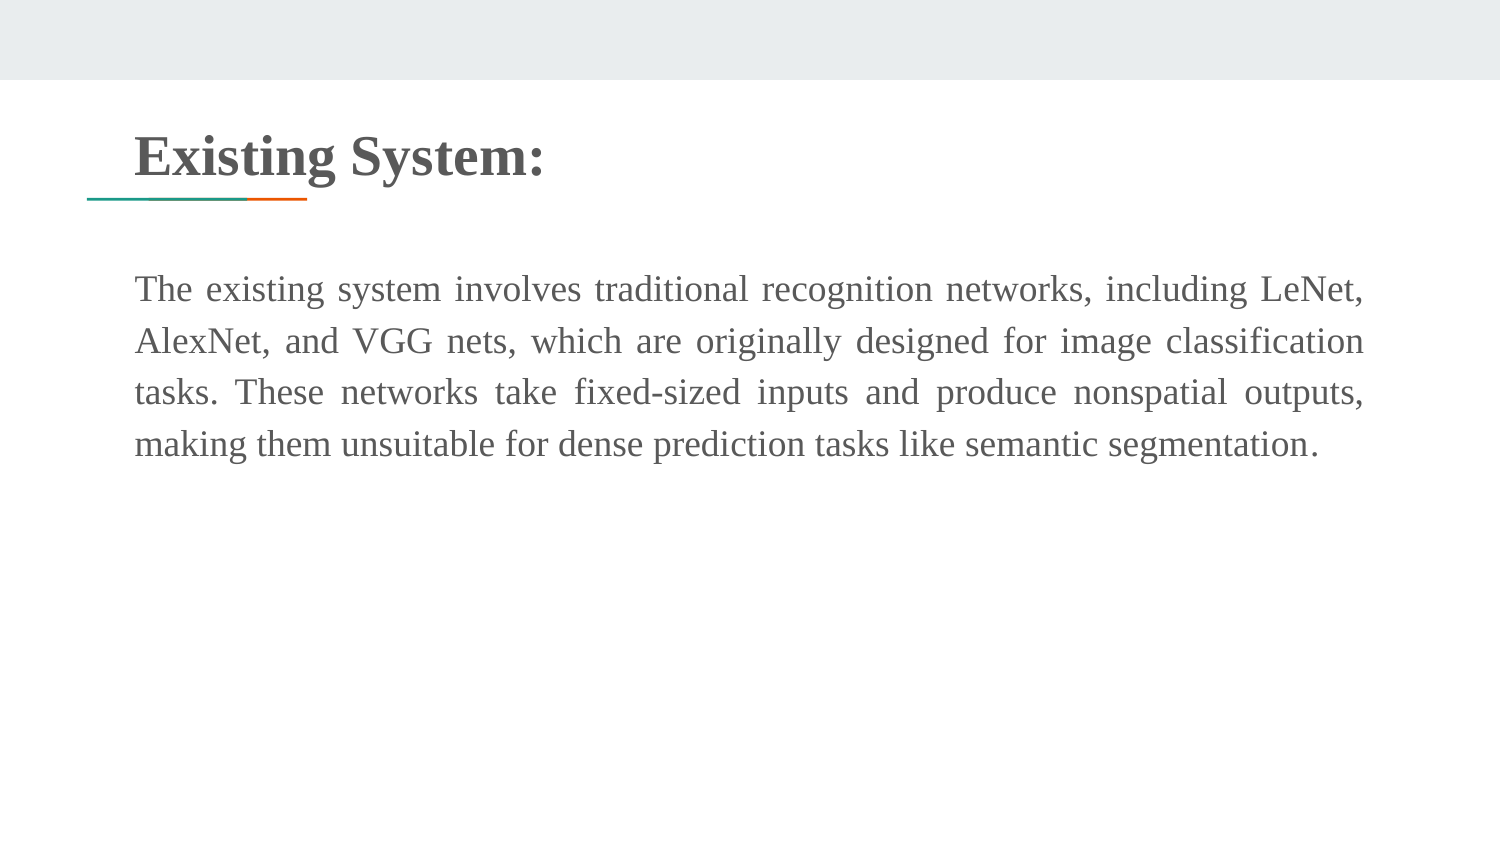

# Existing System:
The existing system involves traditional recognition networks, including LeNet, AlexNet, and VGG nets, which are originally designed for image classification tasks. These networks take fixed-sized inputs and produce nonspatial outputs, making them unsuitable for dense prediction tasks like semantic segmentation.